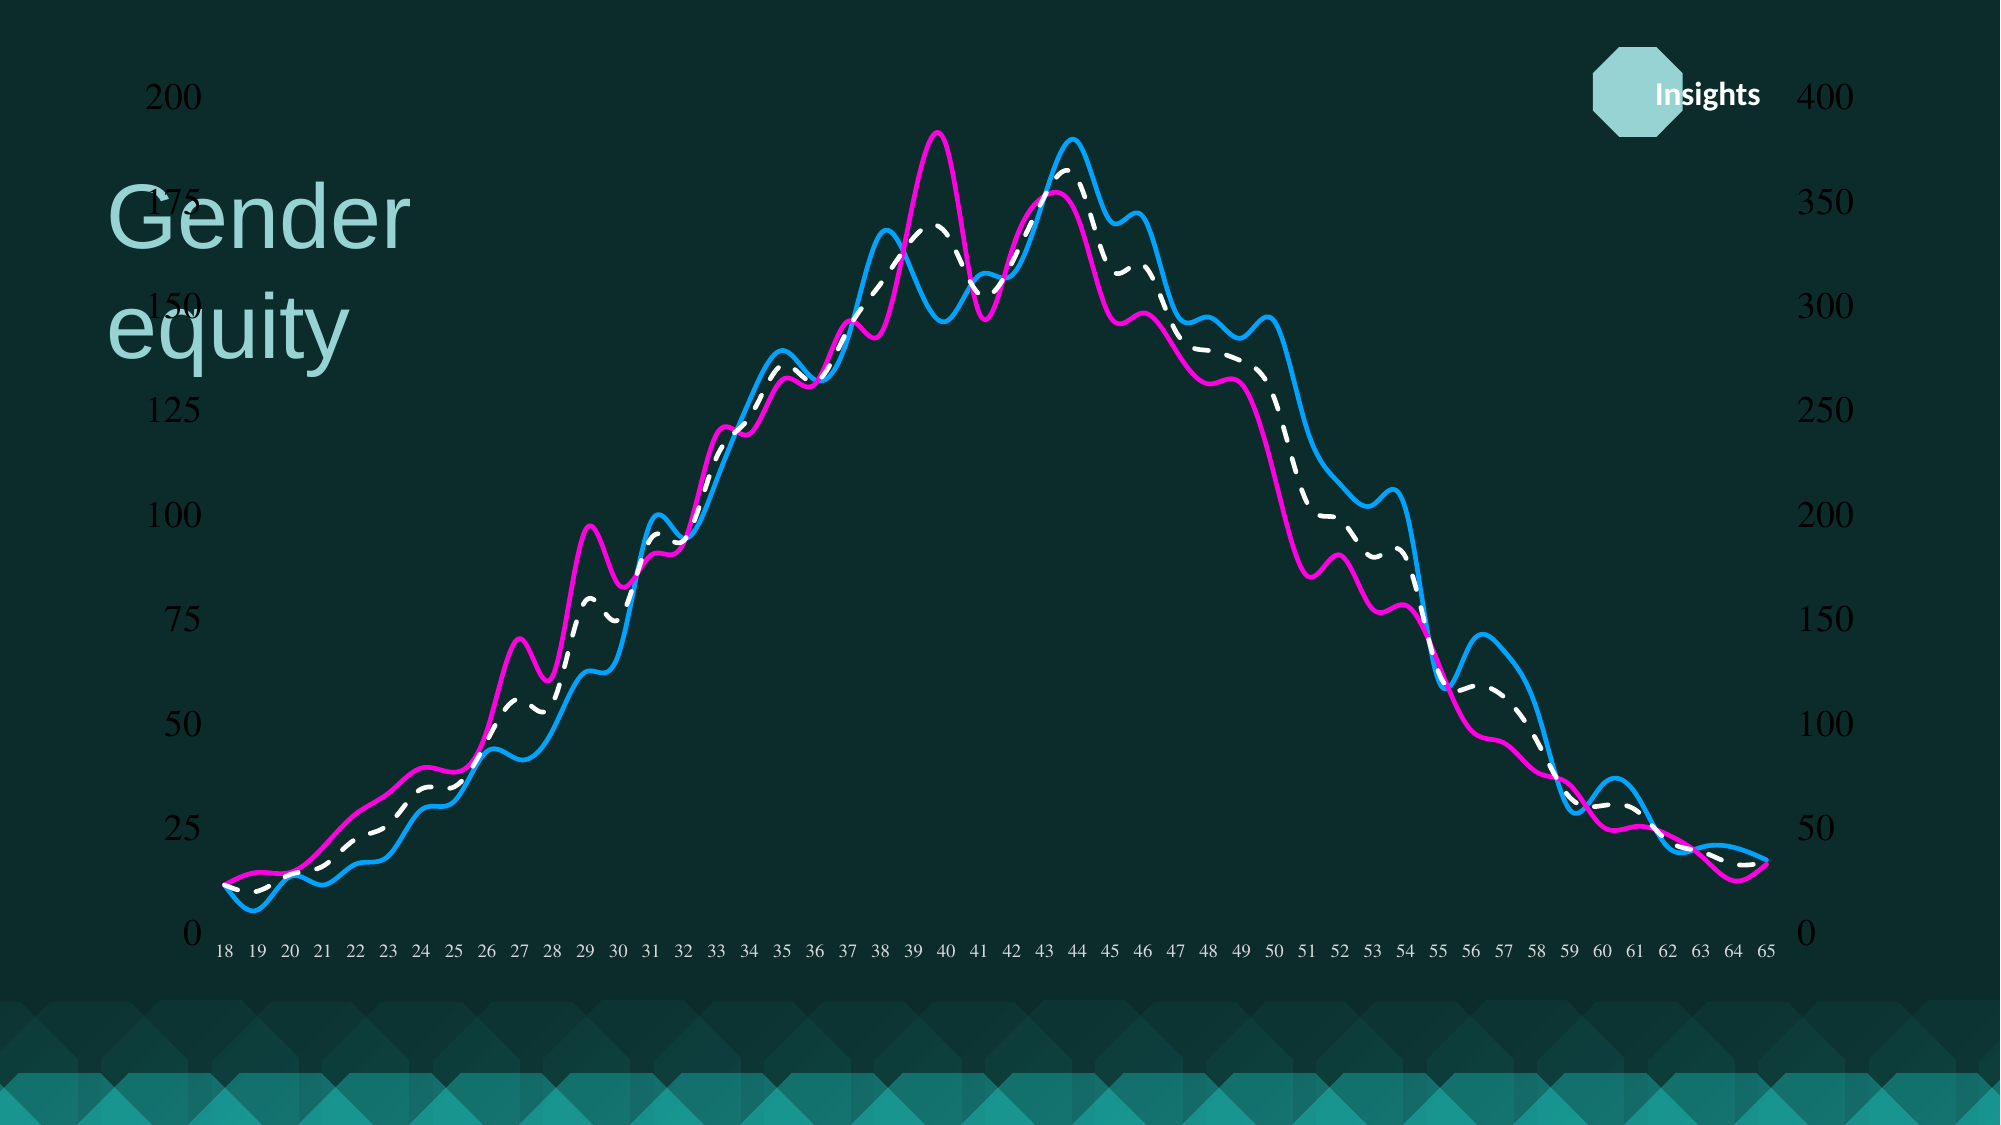

Insights

### Chart

| Category | M | F | SUM |
|---|---|---|---|
| 18 | 11.0 | 11.0 | 22.0 |
| 19 | 5.0 | 14.0 | 19.0 |
| 20 | 13.0 | 14.0 | 27.0 |
| 21 | 11.0 | 20.0 | 31.0 |
| 22 | 16.0 | 28.0 | 44.0 |
| 23 | 18.0 | 33.0 | 51.0 |
| 24 | 29.0 | 39.0 | 68.0 |
| 25 | 31.0 | 38.0 | 69.0 |
| 26 | 43.0 | 48.0 | 91.0 |
| 27 | 41.0 | 70.0 | 111.0 |
| 28 | 48.0 | 61.0 | 109.0 |
| 29 | 62.0 | 96.0 | 158.0 |
| 30 | 66.0 | 83.0 | 149.0 |
| 31 | 98.0 | 90.0 | 188.0 |
| 32 | 94.0 | 93.0 | 187.0 |
| 33 | 108.0 | 119.0 | 227.0 |
| 34 | 127.0 | 119.0 | 246.0 |
| 35 | 139.0 | 132.0 | 271.0 |
| 36 | 132.0 | 131.0 | 263.0 |
| 37 | 142.0 | 146.0 | 288.0 |
| 38 | 167.0 | 143.0 | 310.0 |
| 39 | 157.0 | 175.0 | 332.0 |
| 40 | 146.0 | 188.0 | 334.0 |
| 41 | 157.0 | 148.0 | 305.0 |
| 42 | 157.0 | 163.0 | 320.0 |
| 43 | 176.0 | 176.0 | 352.0 |
| 44 | 189.0 | 171.0 | 360.0 |
| 45 | 170.0 | 147.0 | 317.0 |
| 46 | 171.0 | 148.0 | 319.0 |
| 47 | 148.0 | 139.0 | 287.0 |
| 48 | 147.0 | 131.0 | 278.0 |
| 49 | 142.0 | 131.0 | 273.0 |
| 50 | 146.0 | 109.0 | 255.0 |
| 51 | 120.0 | 85.0 | 205.0 |
| 52 | 107.0 | 90.0 | 197.0 |
| 53 | 102.0 | 77.0 | 179.0 |
| 54 | 101.0 | 78.0 | 179.0 |
| 55 | 60.0 | 64.0 | 124.0 |
| 56 | 69.0 | 48.0 | 117.0 |
| 57 | 67.0 | 45.0 | 112.0 |
| 58 | 53.0 | 38.0 | 91.0 |
| 59 | 29.0 | 35.0 | 64.0 |
| 60 | 35.0 | 25.0 | 60.0 |
| 61 | 33.0 | 25.0 | 58.0 |
| 62 | 20.0 | 23.0 | 43.0 |
| 63 | 20.0 | 18.0 | 38.0 |
| 64 | 20.0 | 12.0 | 32.0 |
| 65 | 17.0 | 16.0 | 33.0 |
Gender equity